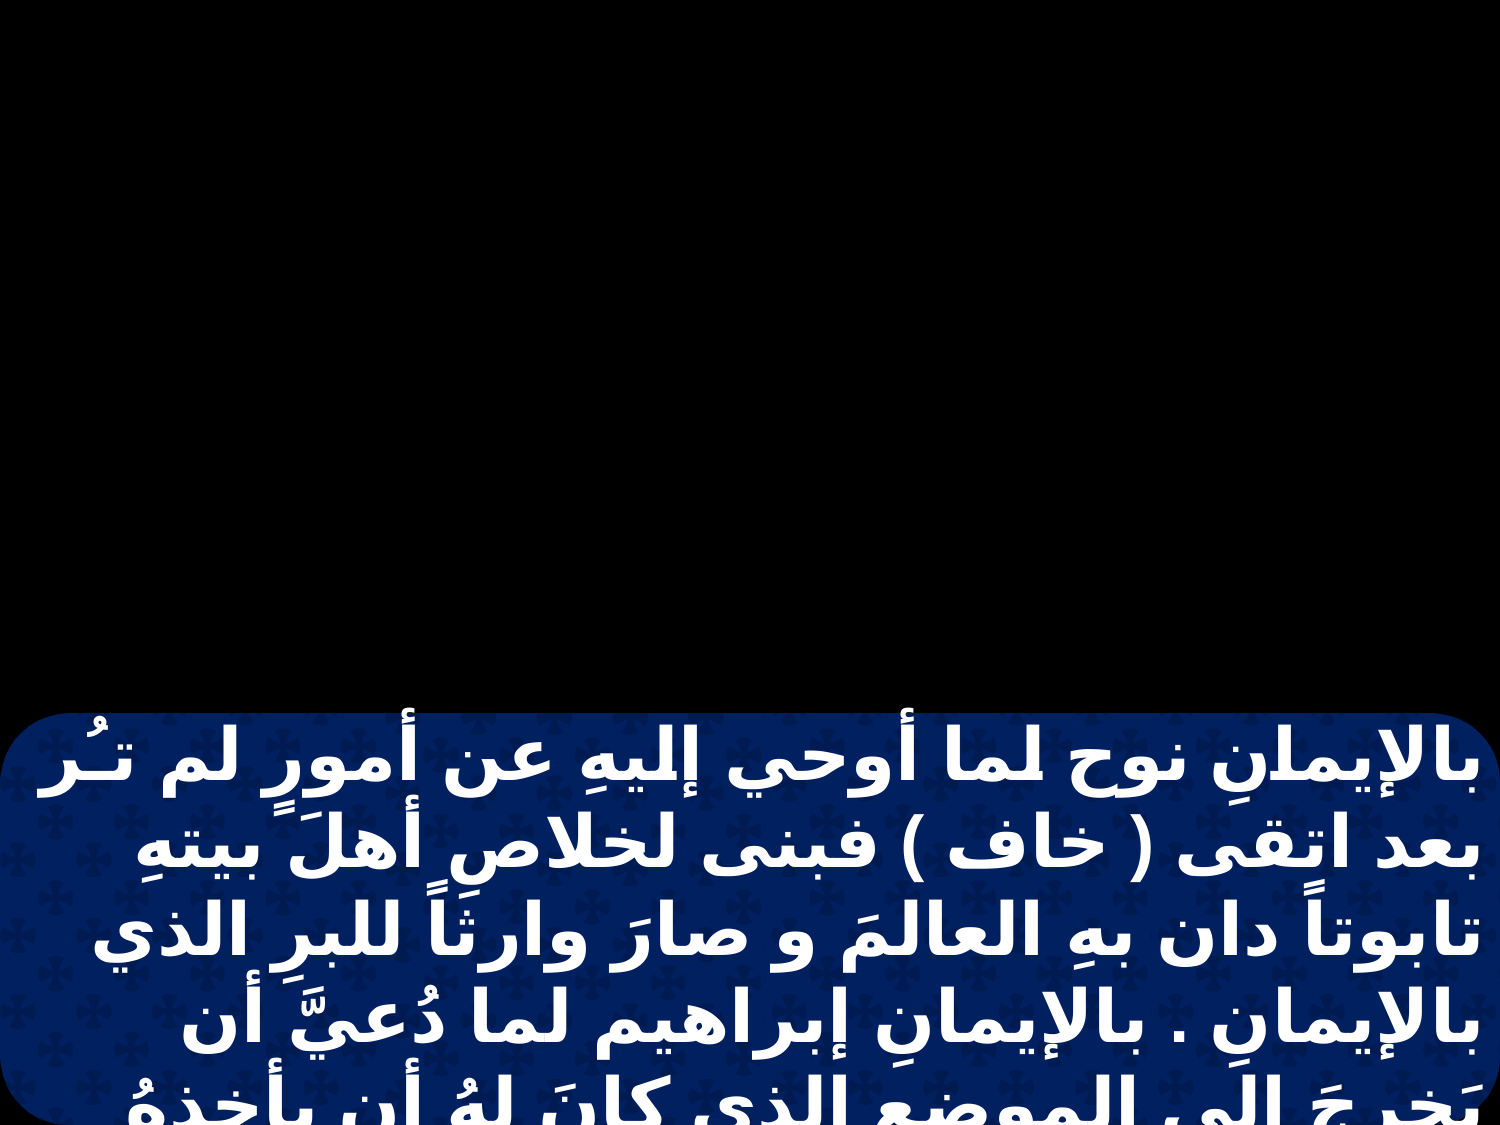

بالإيمانِ نوح لما أوحي إليهِ عن أمورٍ لم تـُر بعد اتقى ( خاف ) فبنى لخلاصِ أهلَ بيتهِ تابوتاً دان بهِ العالمَ و صارَ وارثاً للبرِ الذي بالإيمانِ . بالإيمانِ إبراهيم لما دُعيَّ أن يَخرجَ إلى الموضعِ الذي كانَ لهُ أن يأخذهُ ميراثاً فخرجَ لا يَدري إلى أينَ يتوجه .